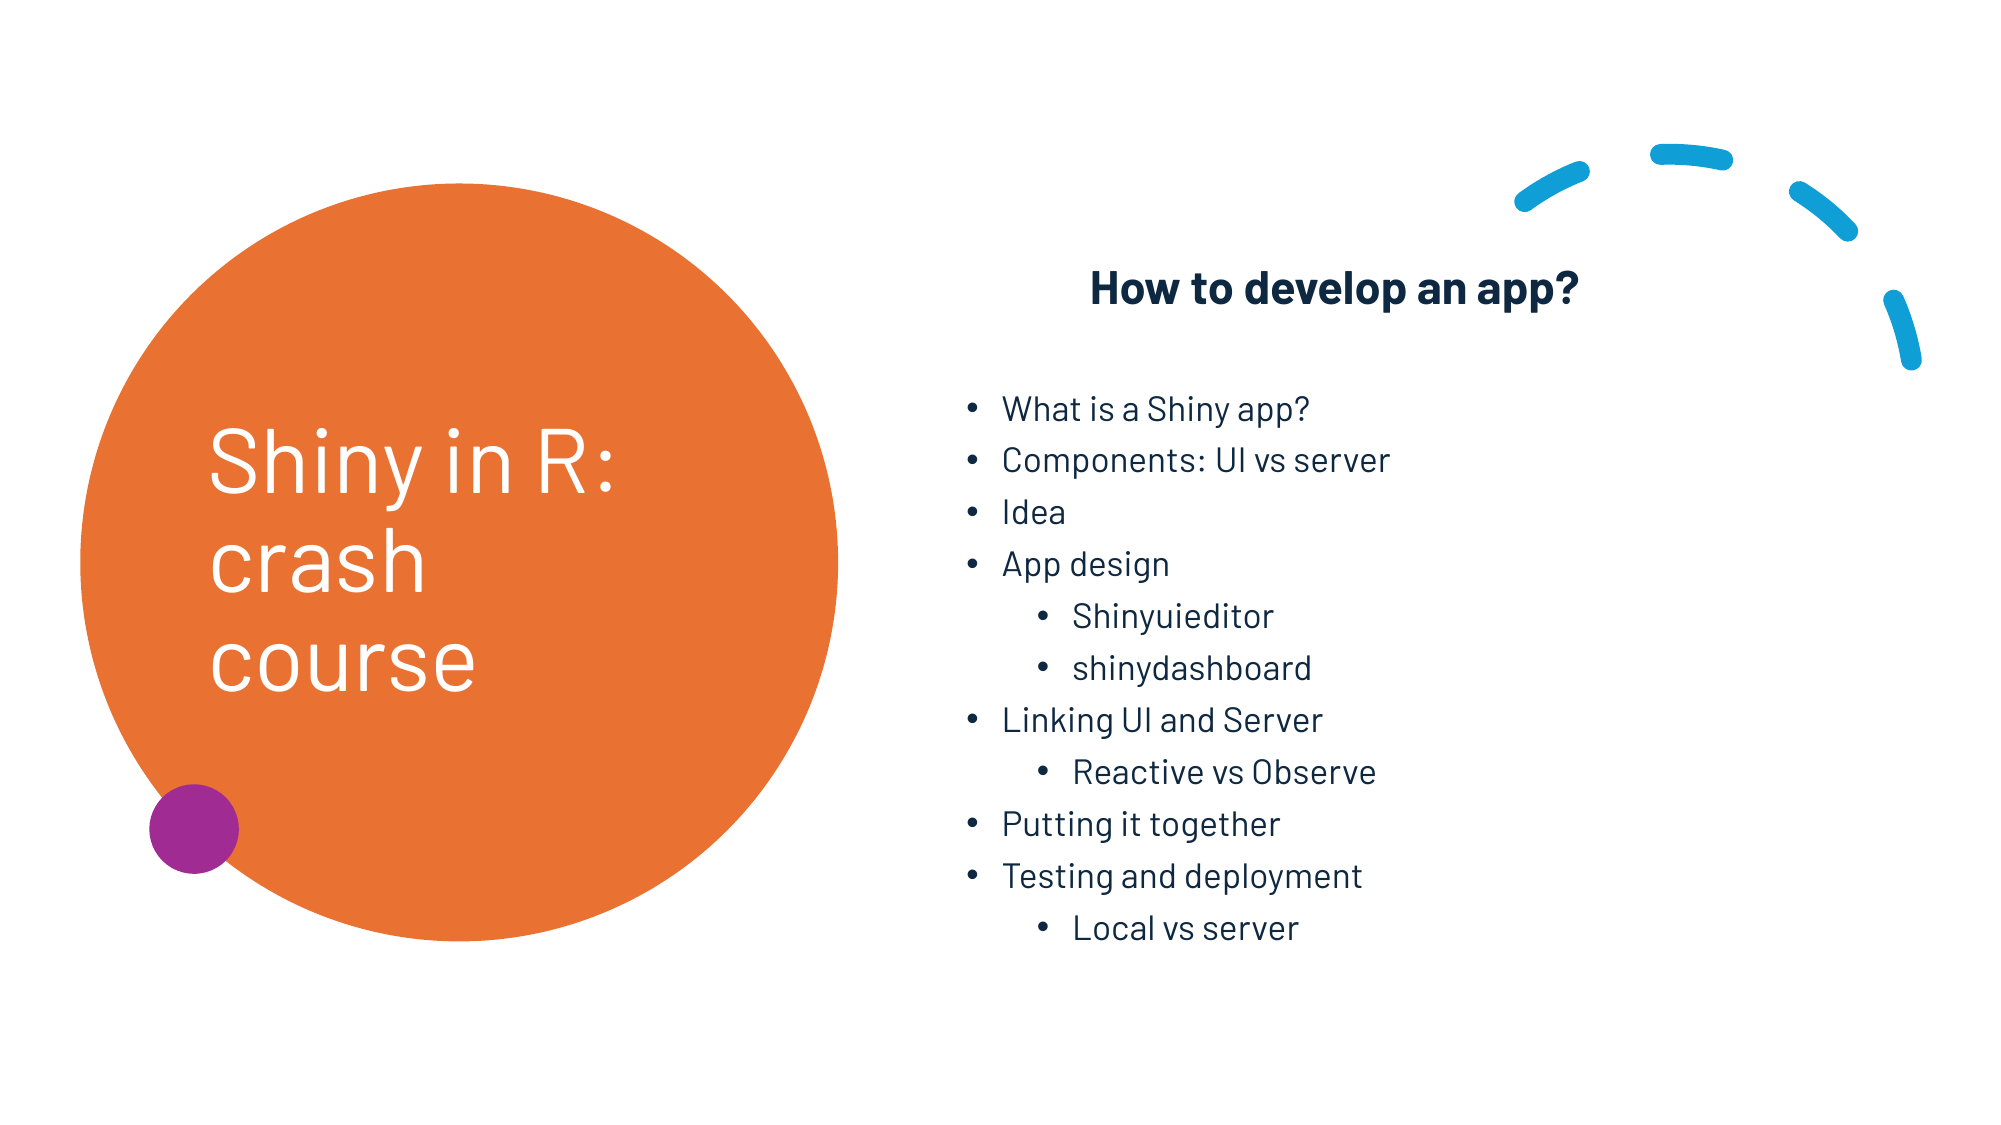

# Shiny in R: crash course
How to develop an app?

What is a Shiny app?
Components: UI vs server
Idea
App design
Shinyuieditor
shinydashboard
Linking UI and Server
Reactive vs Observe
Putting it together
Testing and deployment
Local vs server

2